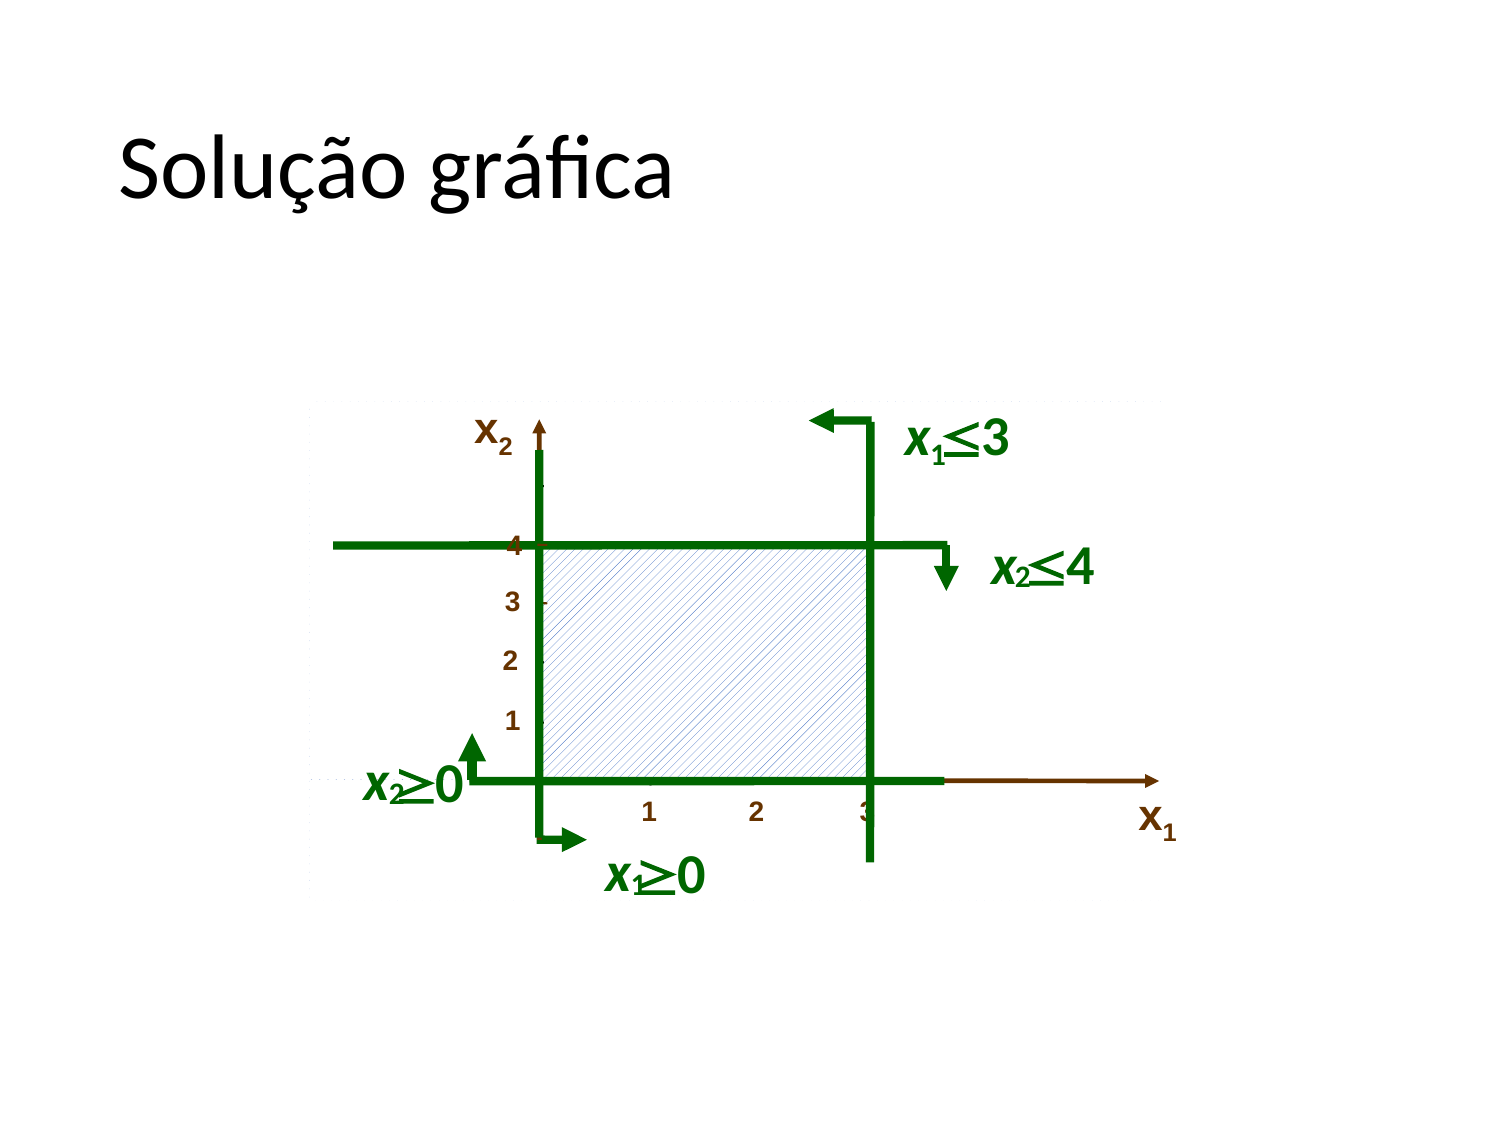

# Solução gráfica
x
≤
3

 1

x2

x
≥
0

 1

4
x
≤
4

 2

3

2

1

x
≥
0

 2

x1
1
2
3
4